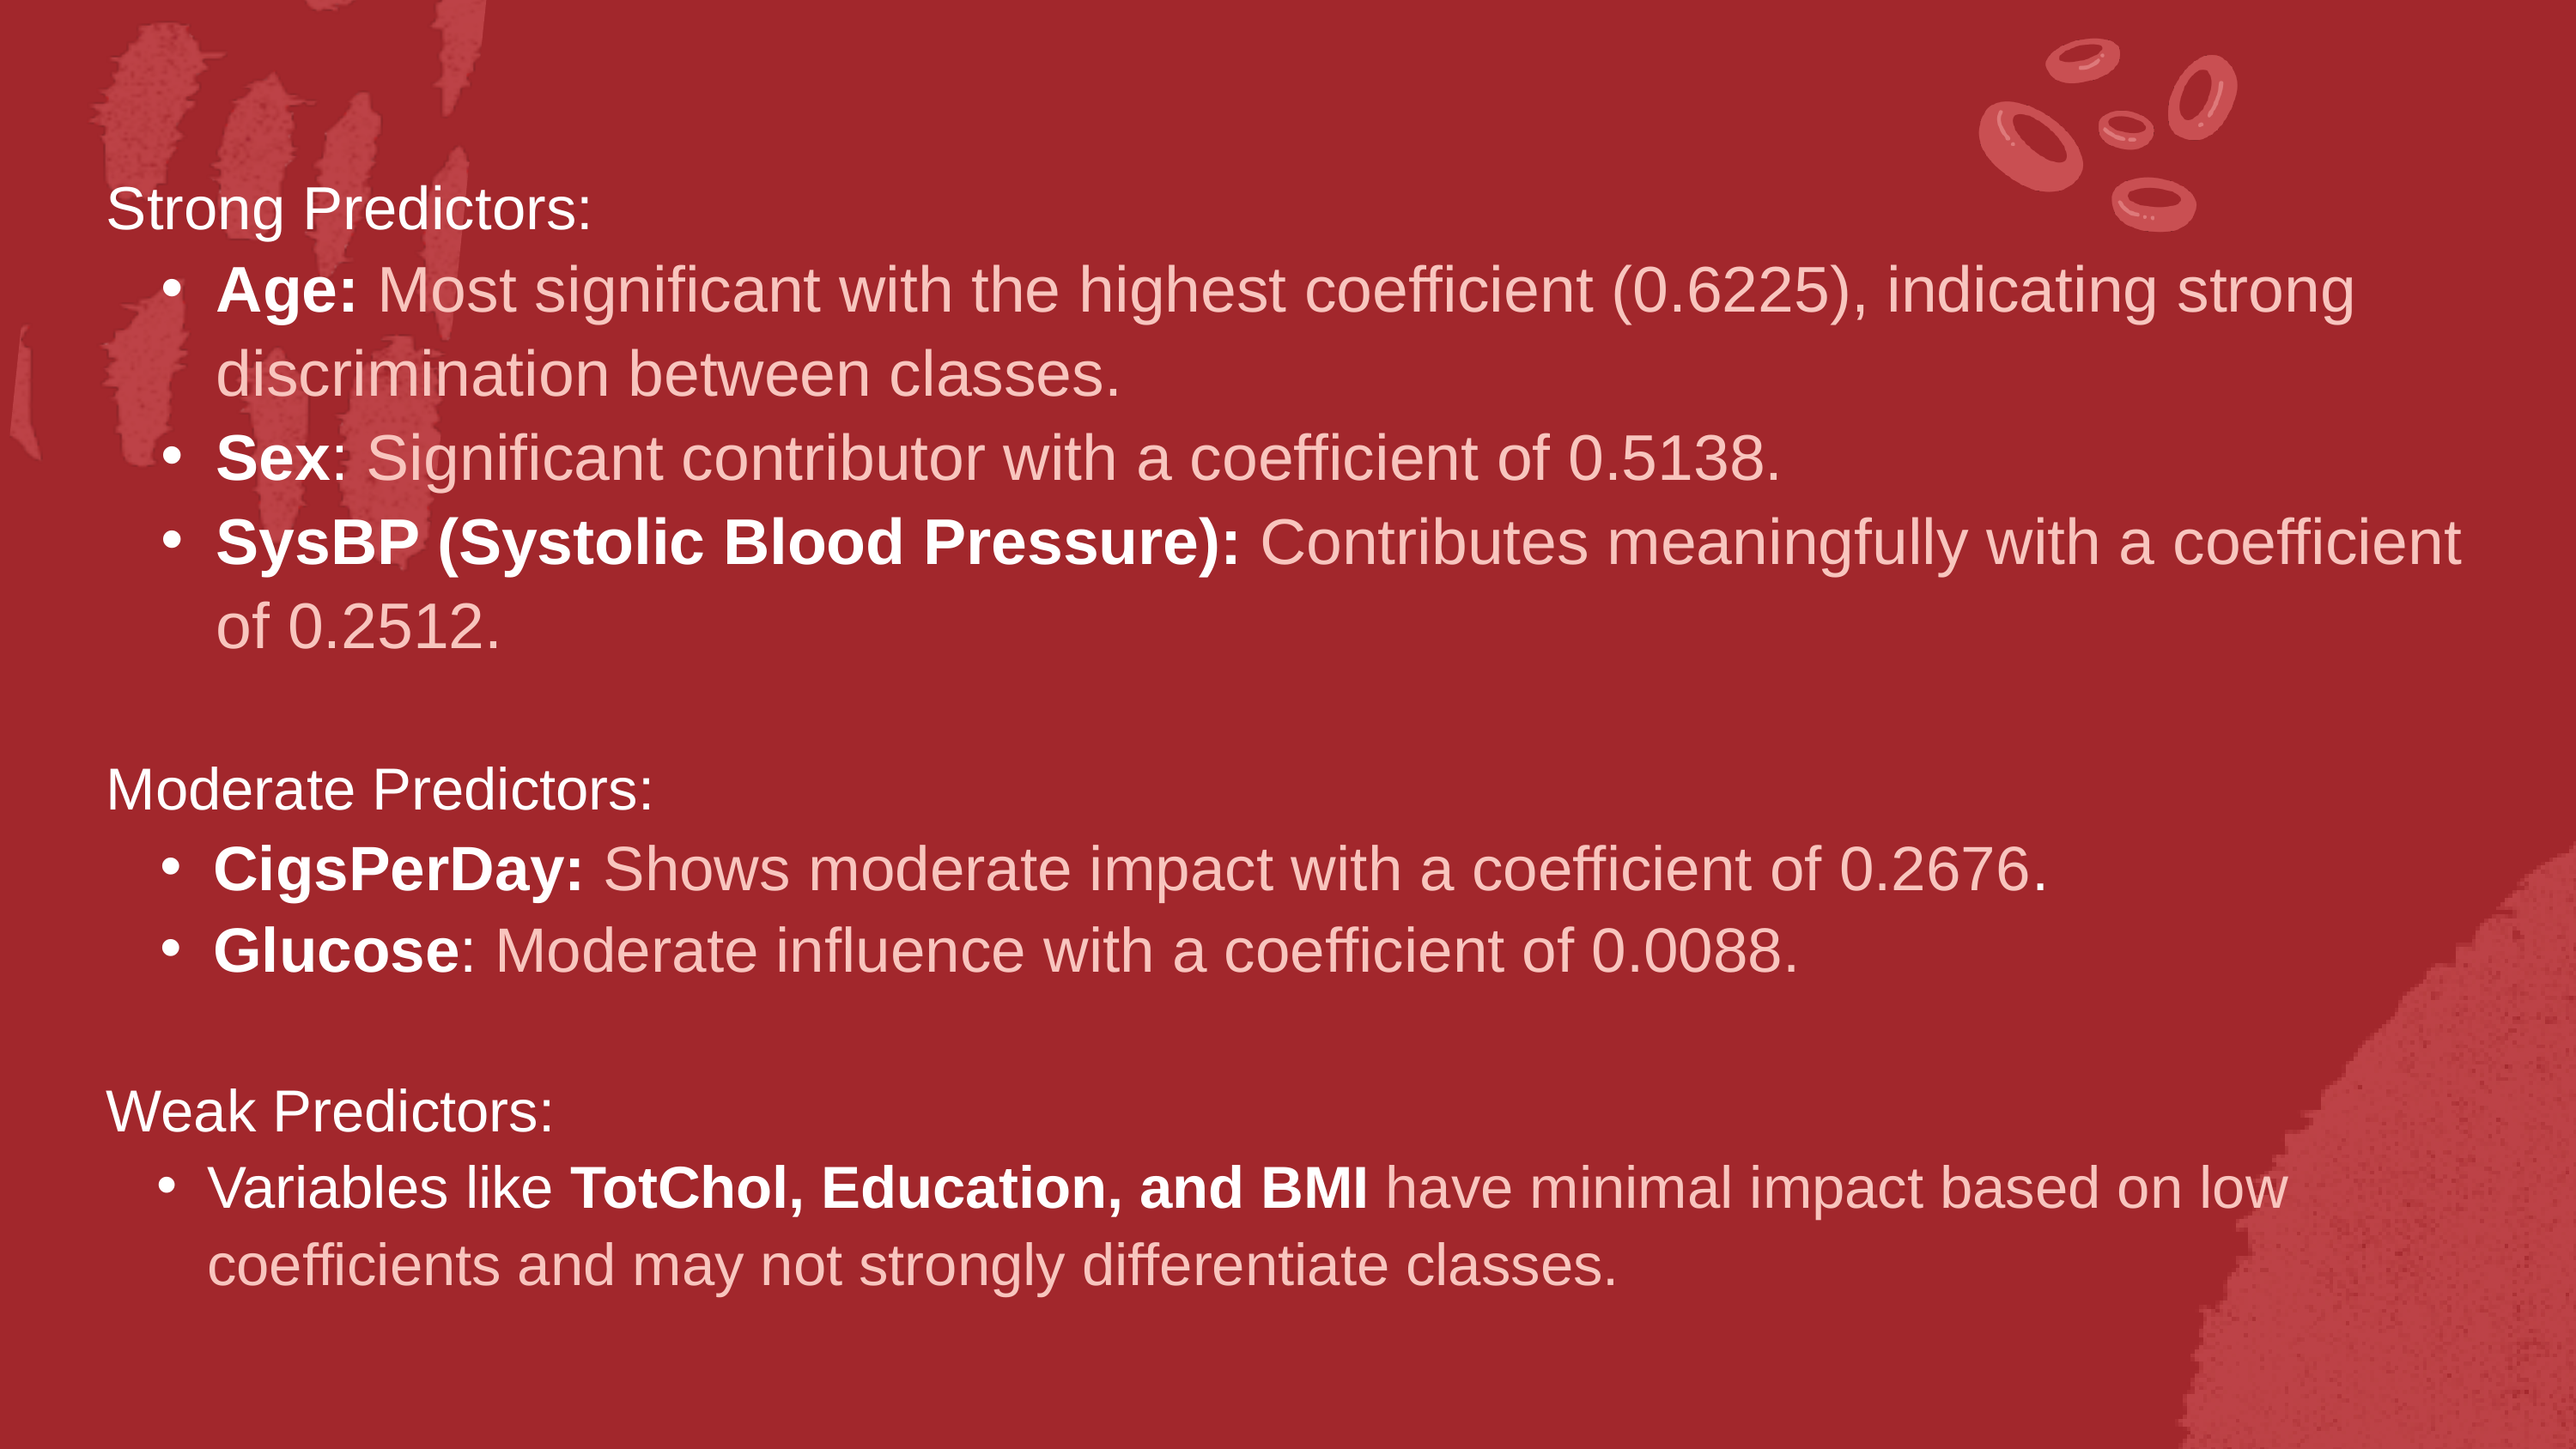

LDA
Strong Predictors:
Age: Most significant with the highest coefficient (0.6225), indicating strong discrimination between classes.
Sex: Significant contributor with a coefficient of 0.5138.
SysBP (Systolic Blood Pressure): Contributes meaningfully with a coefficient of 0.2512.

Moderate Predictors:
CigsPerDay: Shows moderate impact with a coefficient of 0.2676.
Glucose: Moderate influence with a coefficient of 0.0088.

Weak Predictors:
Variables like TotChol, Education, and BMI have minimal impact based on low coefficients and may not strongly differentiate classes.